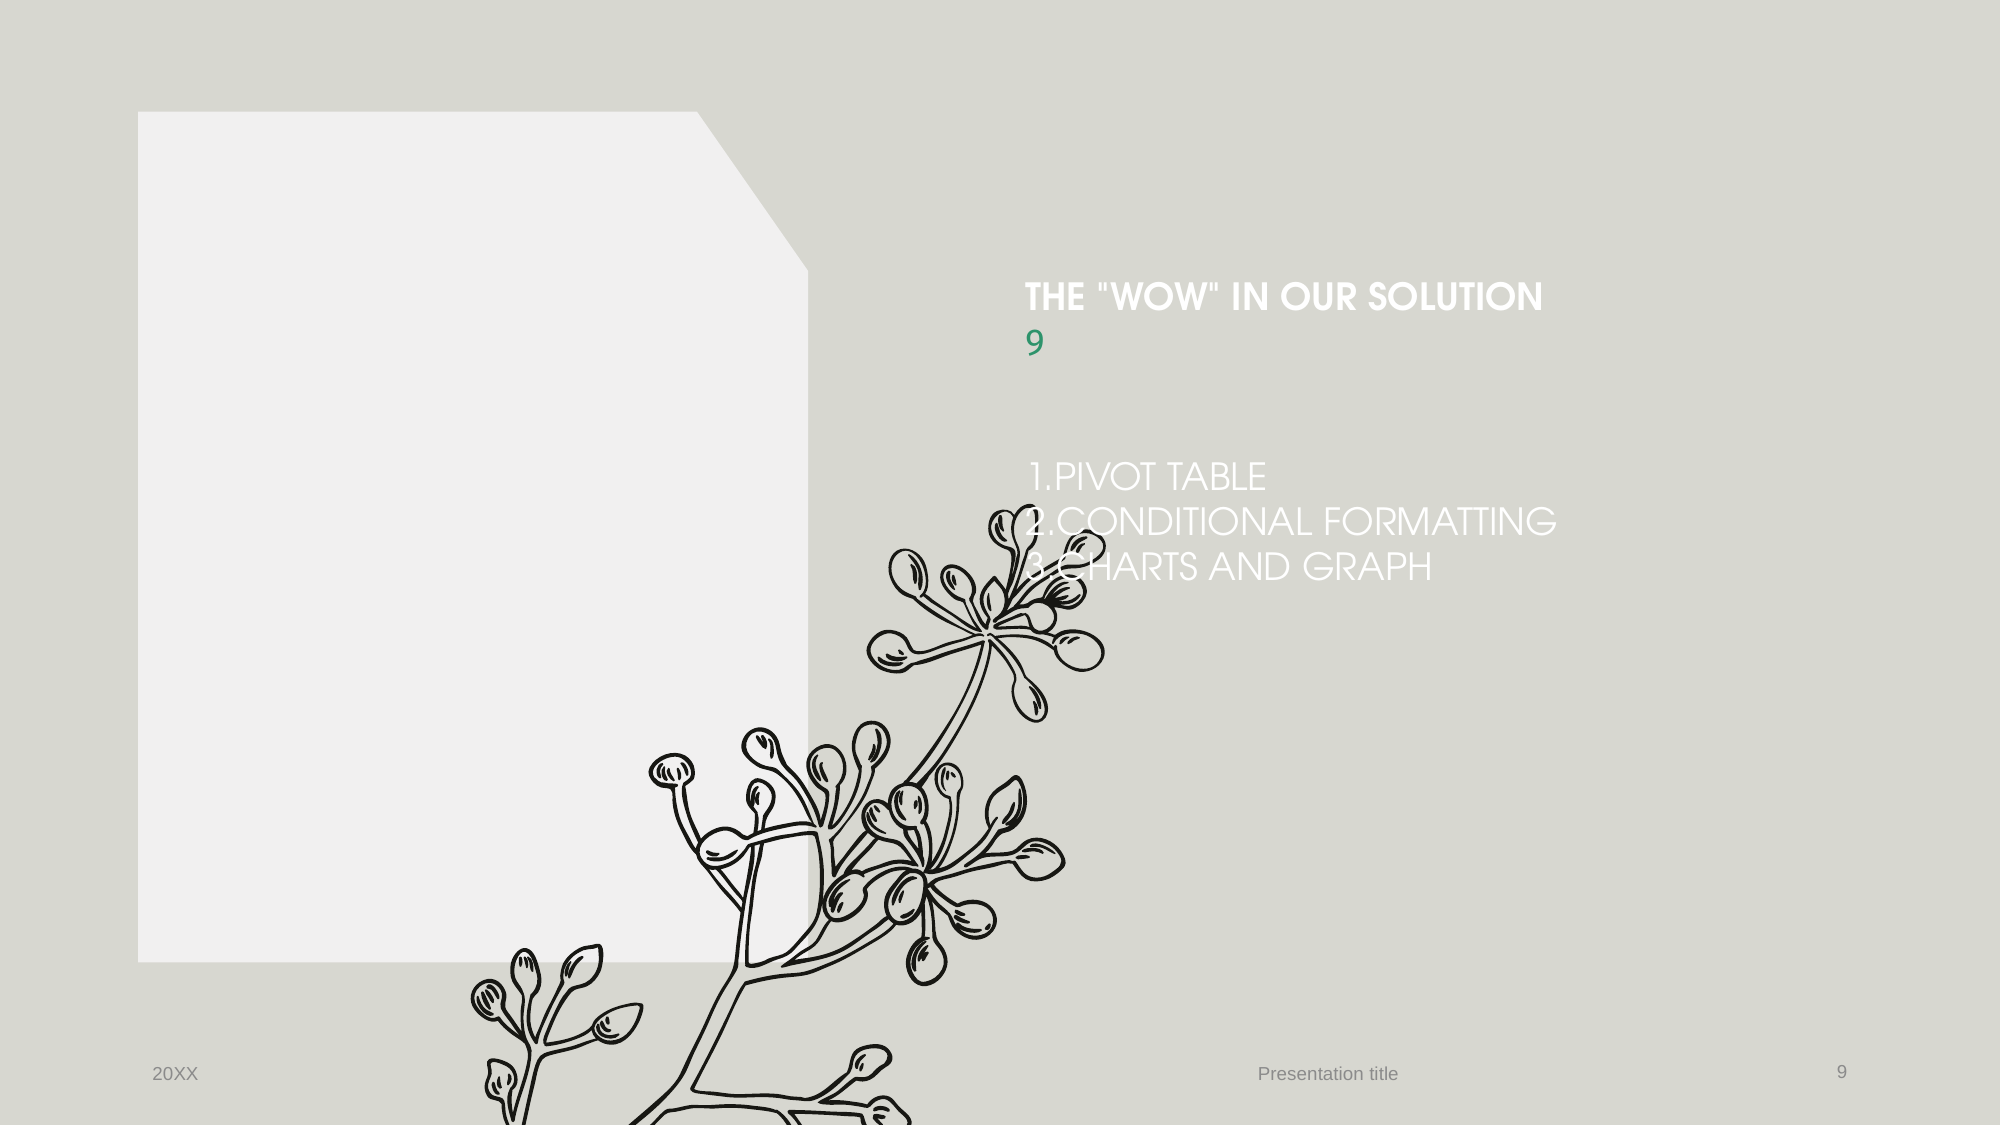

THE "WOW" IN OUR SOLUTION
9

1.PIVOT TABLE
2.CONDITIONAL FORMATTING
3.CHARTS AND GRAPH

9
20XX
Presentation title